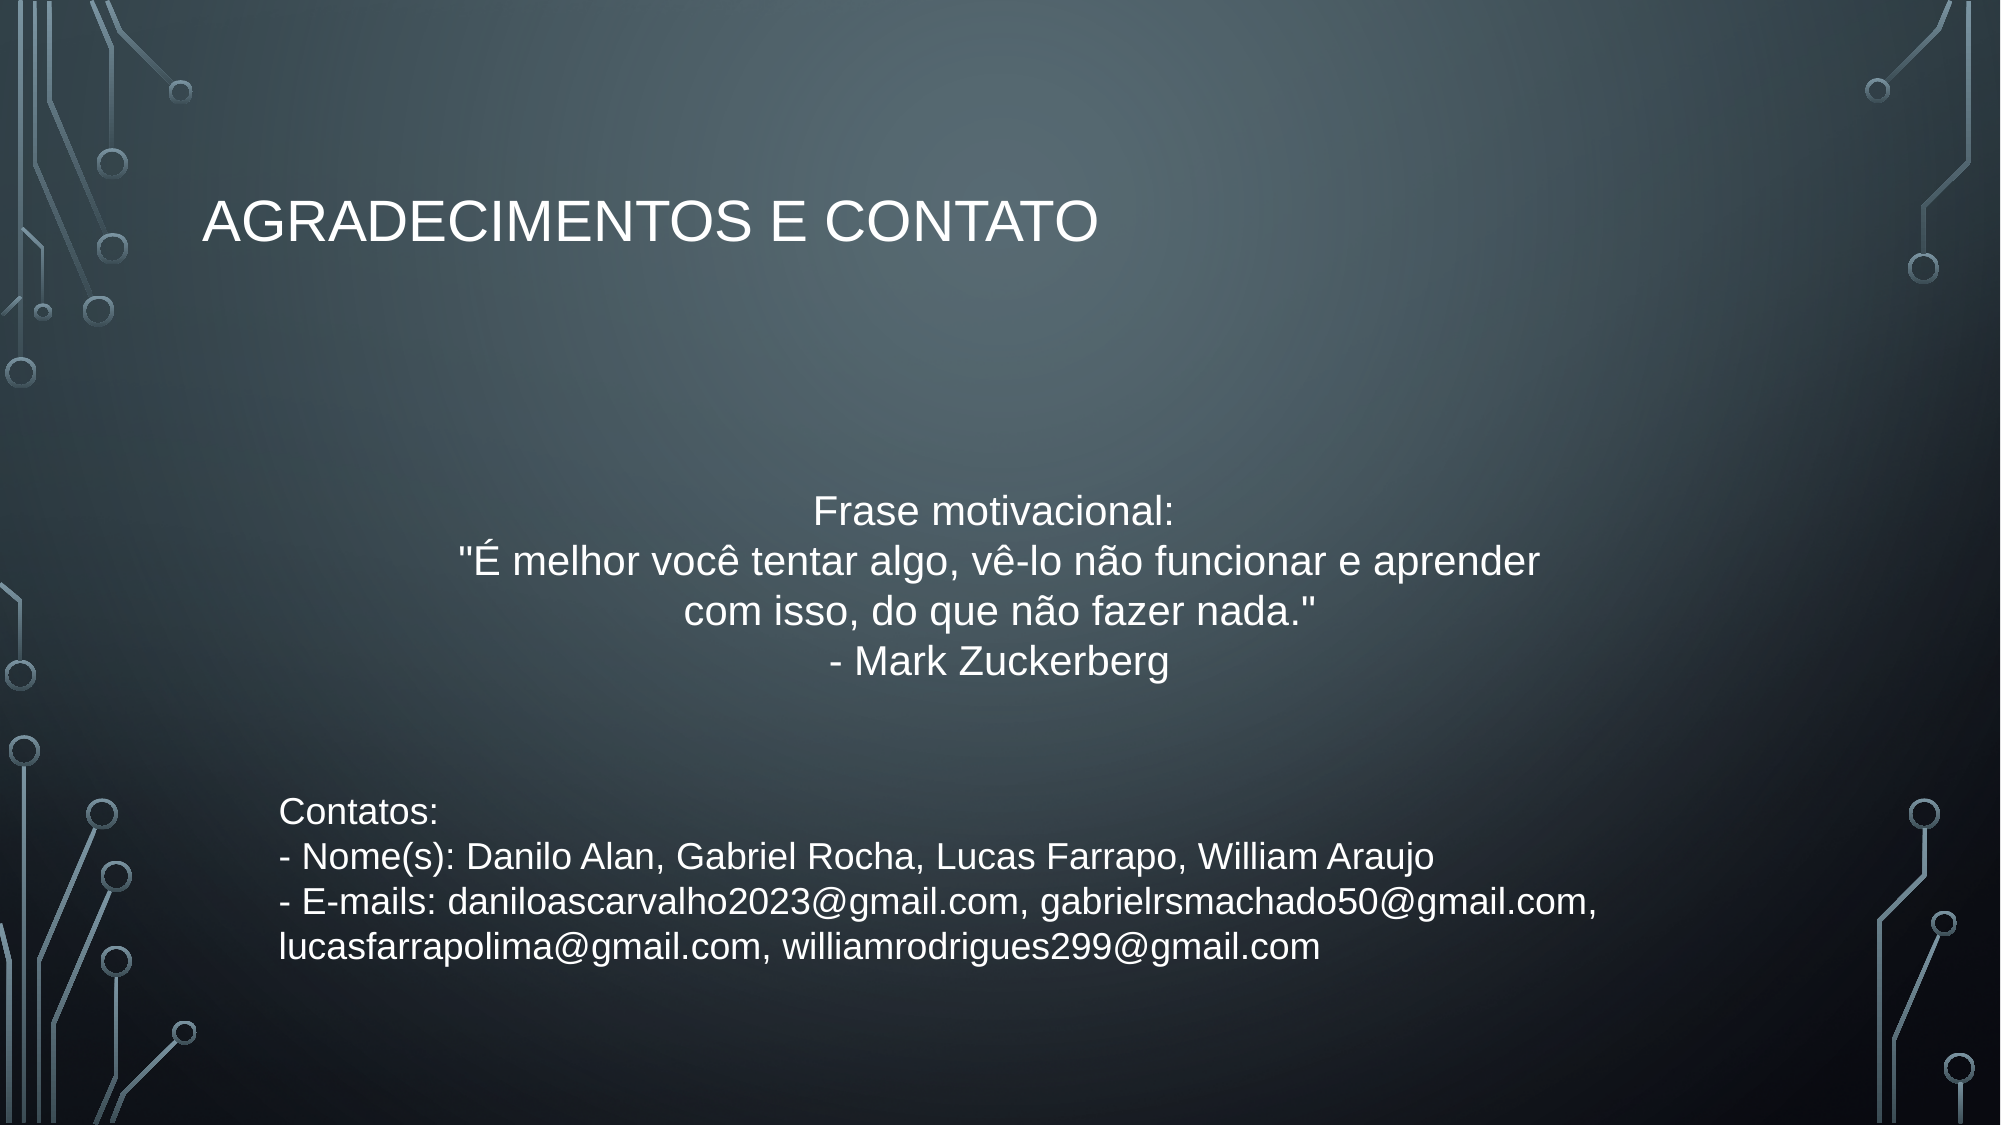

# Agradecimentos e Contato

Frase motivacional:
"É melhor você tentar algo, vê-lo não funcionar e aprender com isso, do que não fazer nada."
- Mark Zuckerberg

Contatos:
- Nome(s): Danilo Alan, Gabriel Rocha, Lucas Farrapo, William Araujo
- E-mails: daniloascarvalho2023@gmail.com, gabrielrsmachado50@gmail.com, lucasfarrapolima@gmail.com, williamrodrigues299@gmail.com